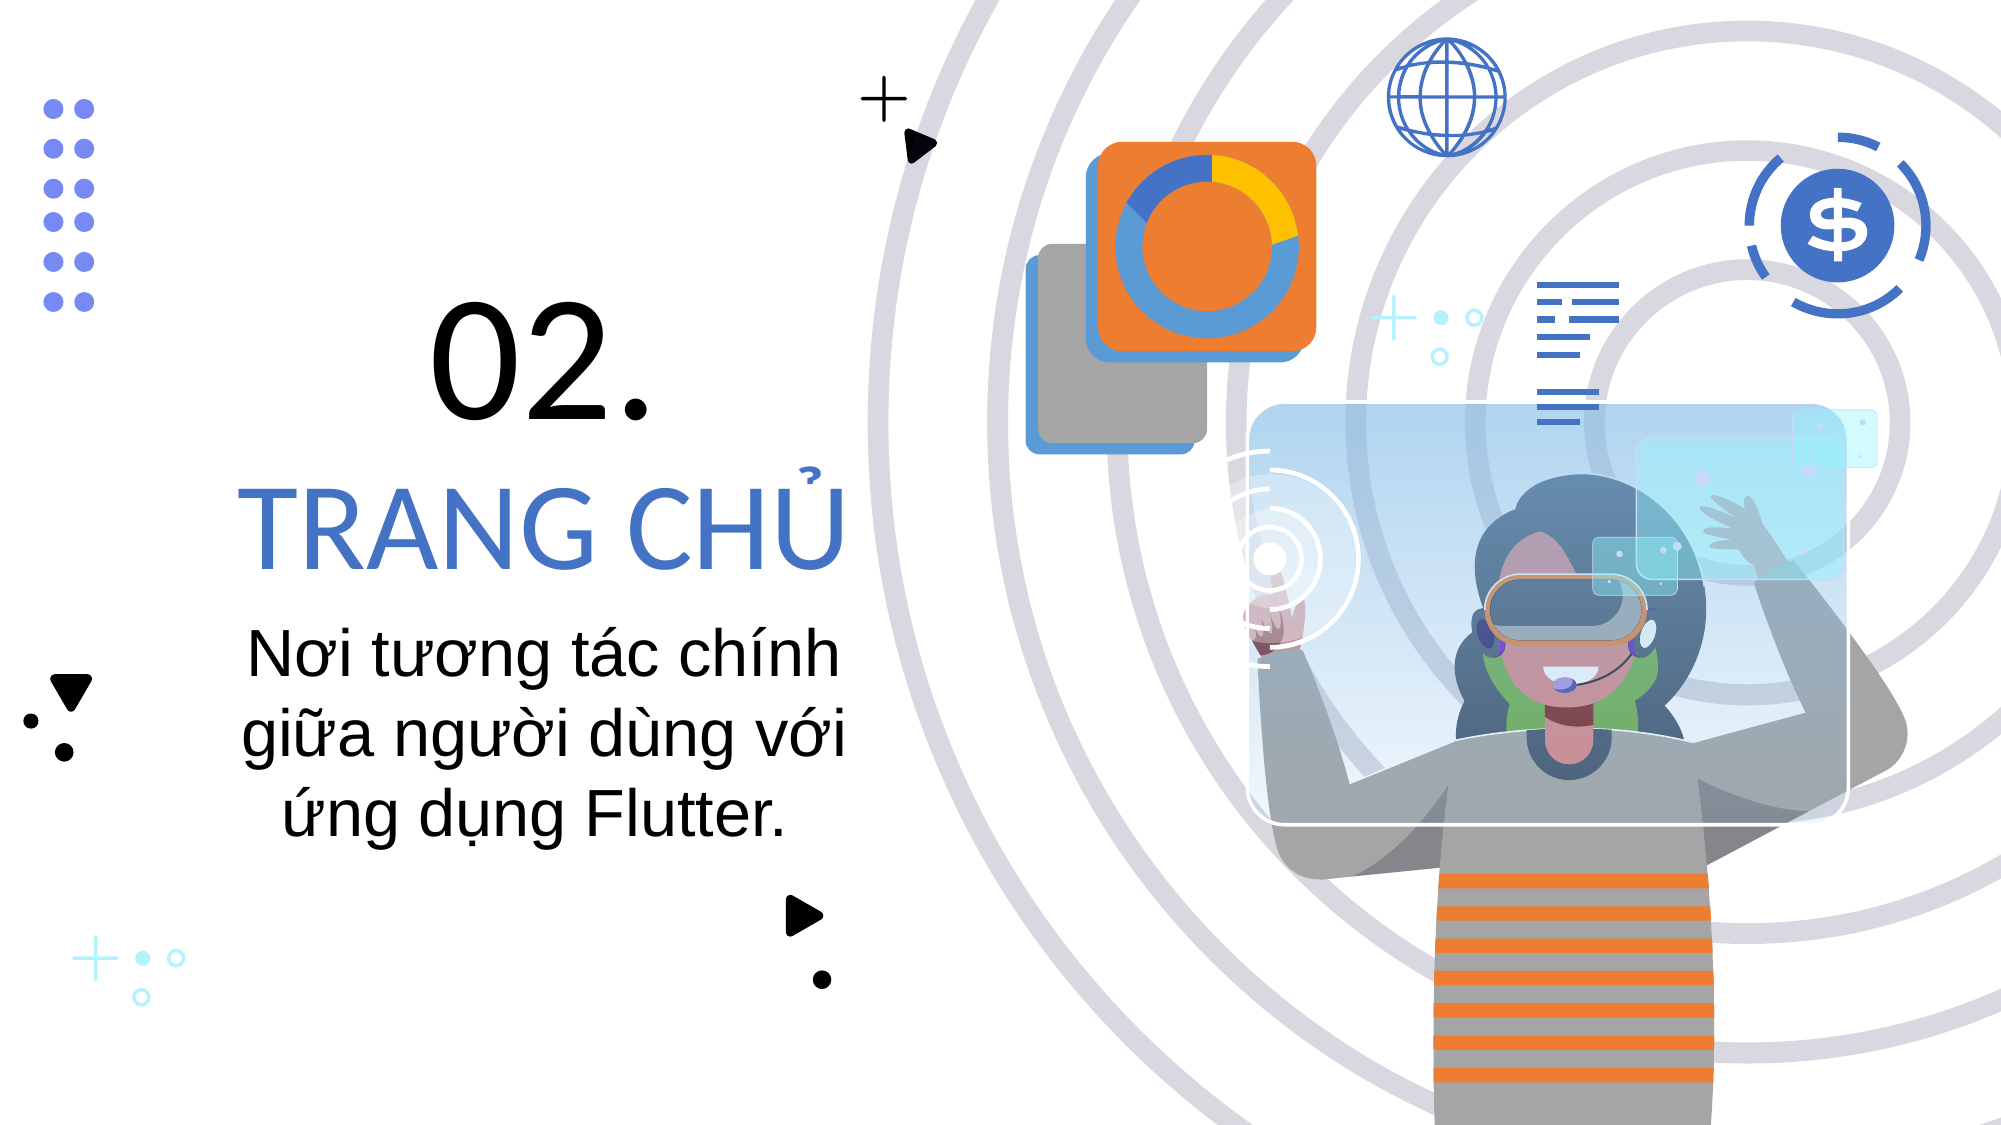

02.
# TRANG CHỦ
Nơi tương tác chính giữa người dùng với ứng dụng Flutter.